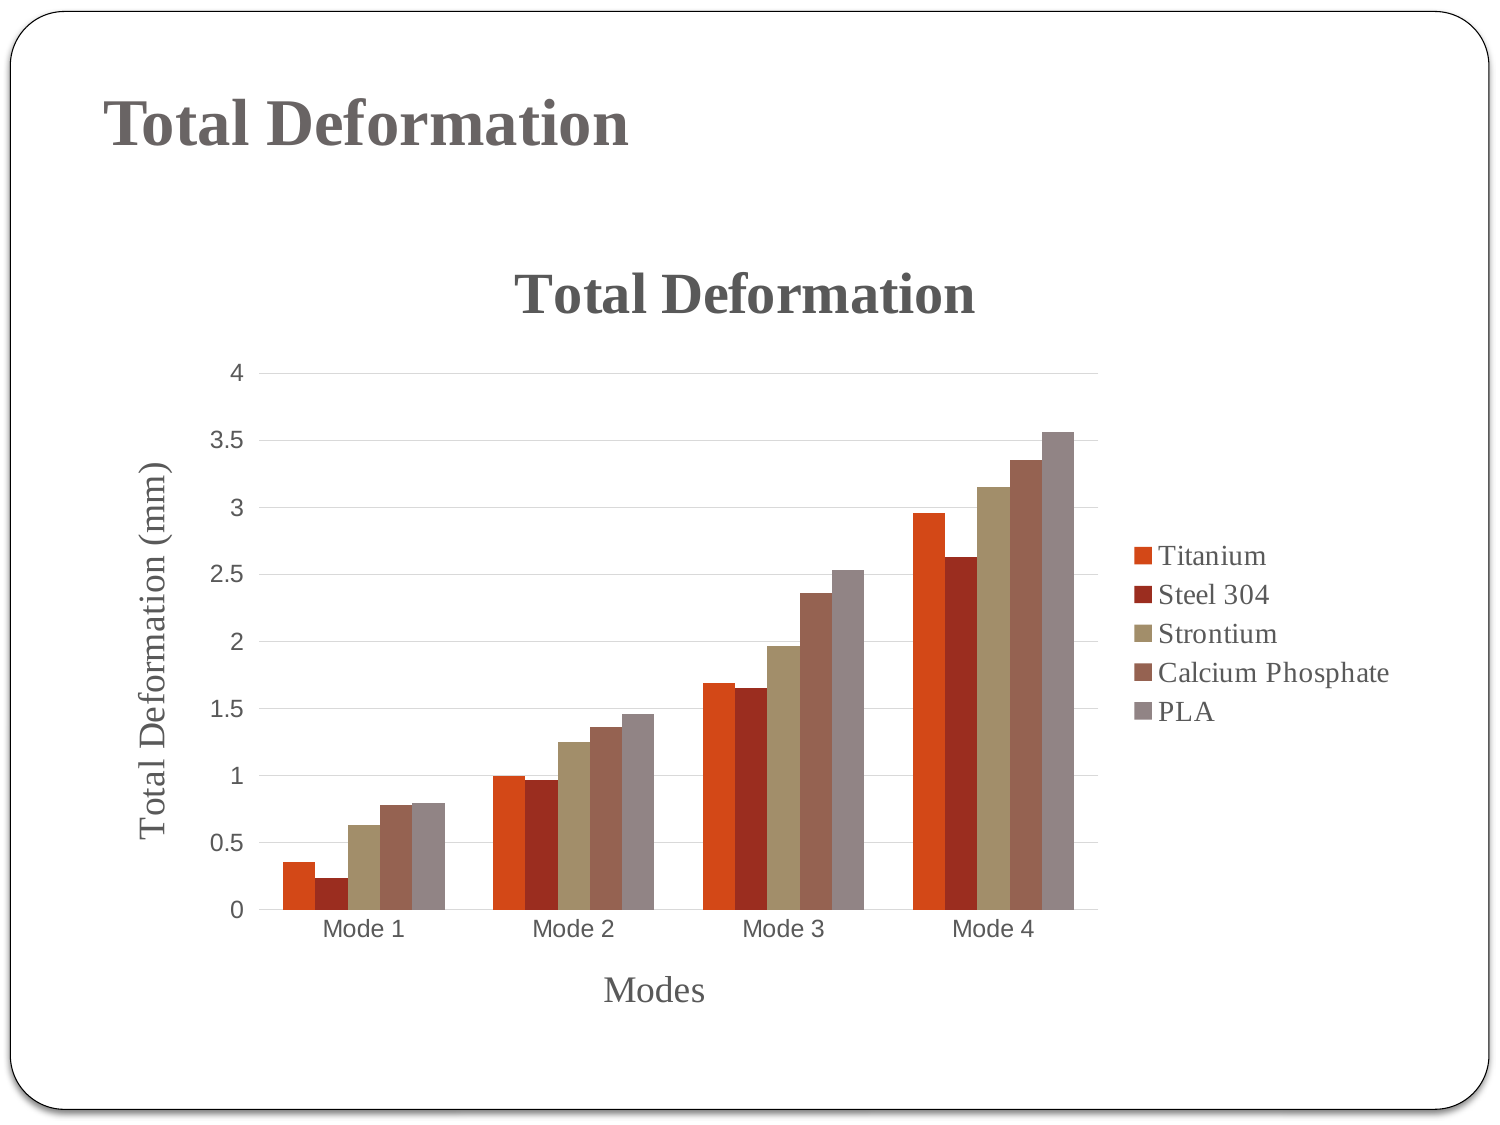

# Total Deformation

### Chart: Total Deformation

| Category | Titanium | Steel 304 | Strontium | Calcium Phosphate | PLA |
|---|---|---|---|---|---|
| Mode 1 | 0.35500000000000004 | 0.23500000000000001 | 0.6320000000000001 | 0.782 | 0.793 |
| Mode 2 | 0.998 | 0.9650000000000001 | 1.2529999999999997 | 1.362 | 1.456 |
| Mode 3 | 1.6919999999999997 | 1.6519999999999997 | 1.965 | 2.3609999999999998 | 2.5359999999999996 |
| Mode 4 | 2.96 | 2.63 | 3.15 | 3.3509999999999995 | 3.56 |